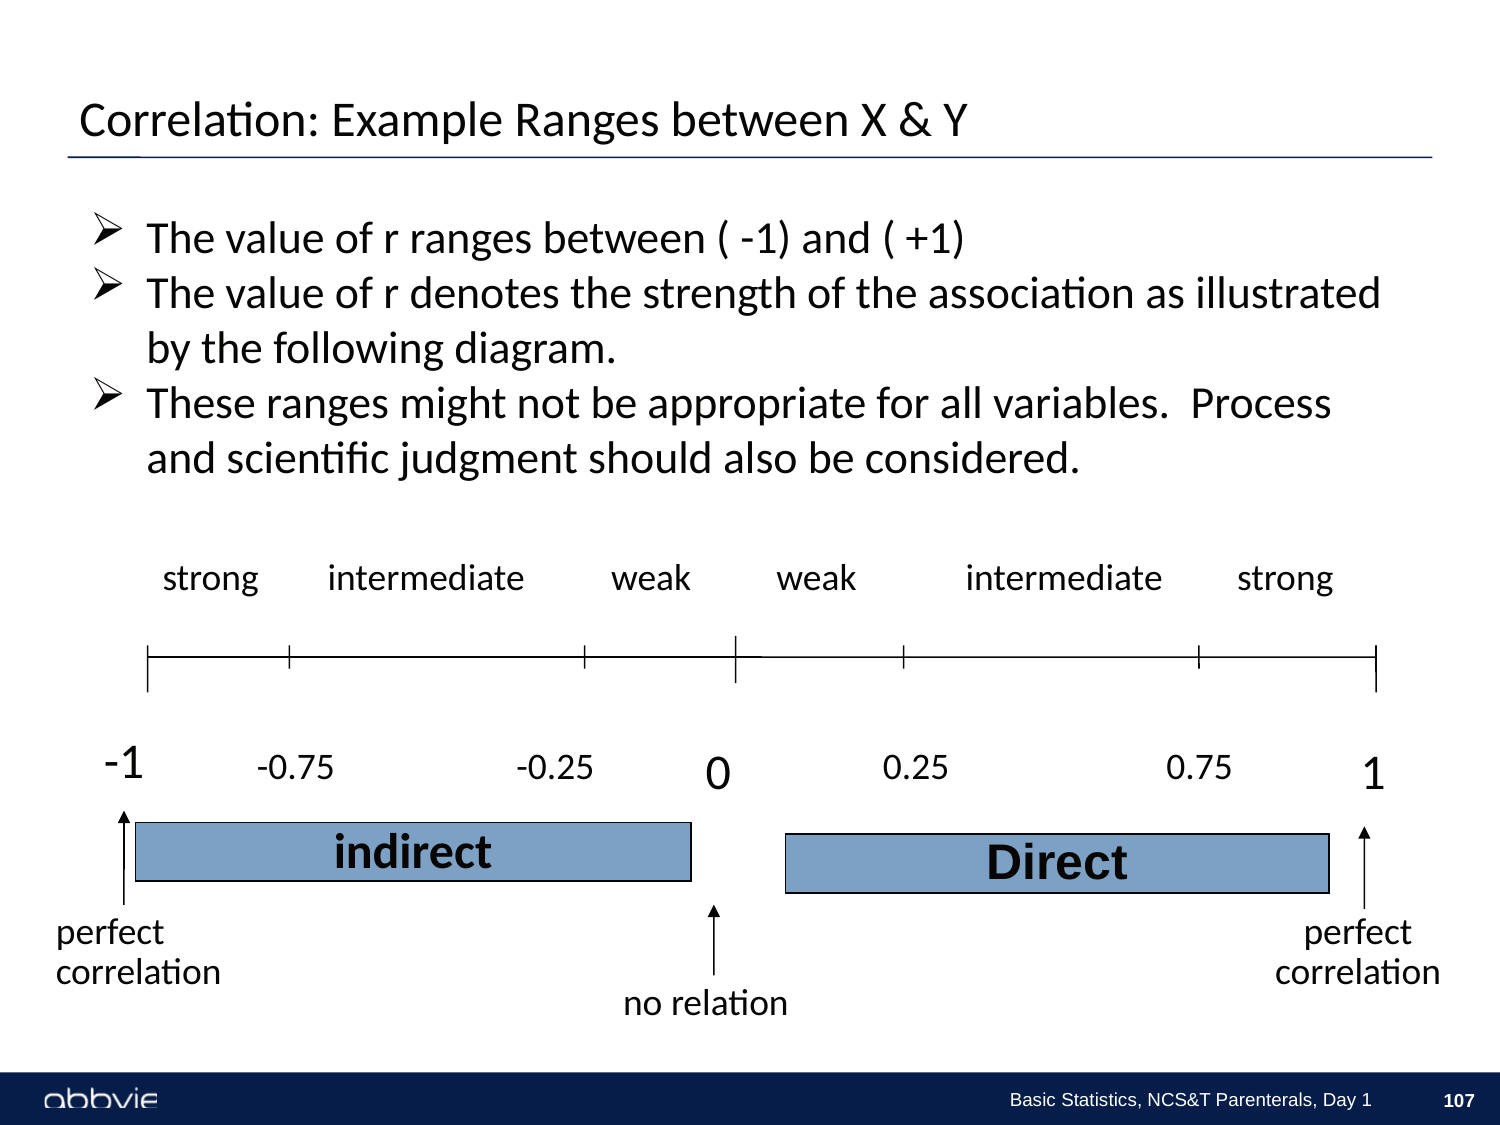

Correlation: Example Ranges between X & Y
The value of r ranges between ( -1) and ( +1)
The value of r denotes the strength of the association as illustrated
by the following diagram.
These ranges might not be appropriate for all variables.  Process and scientific judgment should also be considered.

strong
intermediate
weak
weak
intermediate
strong

-1
-0.75
-0.25
0
0.25
0.75
1

indirect

Direct

perfect correlation
perfect correlation
no relation
Basic Statistics, NCS&T Parenterals, Day 1
107